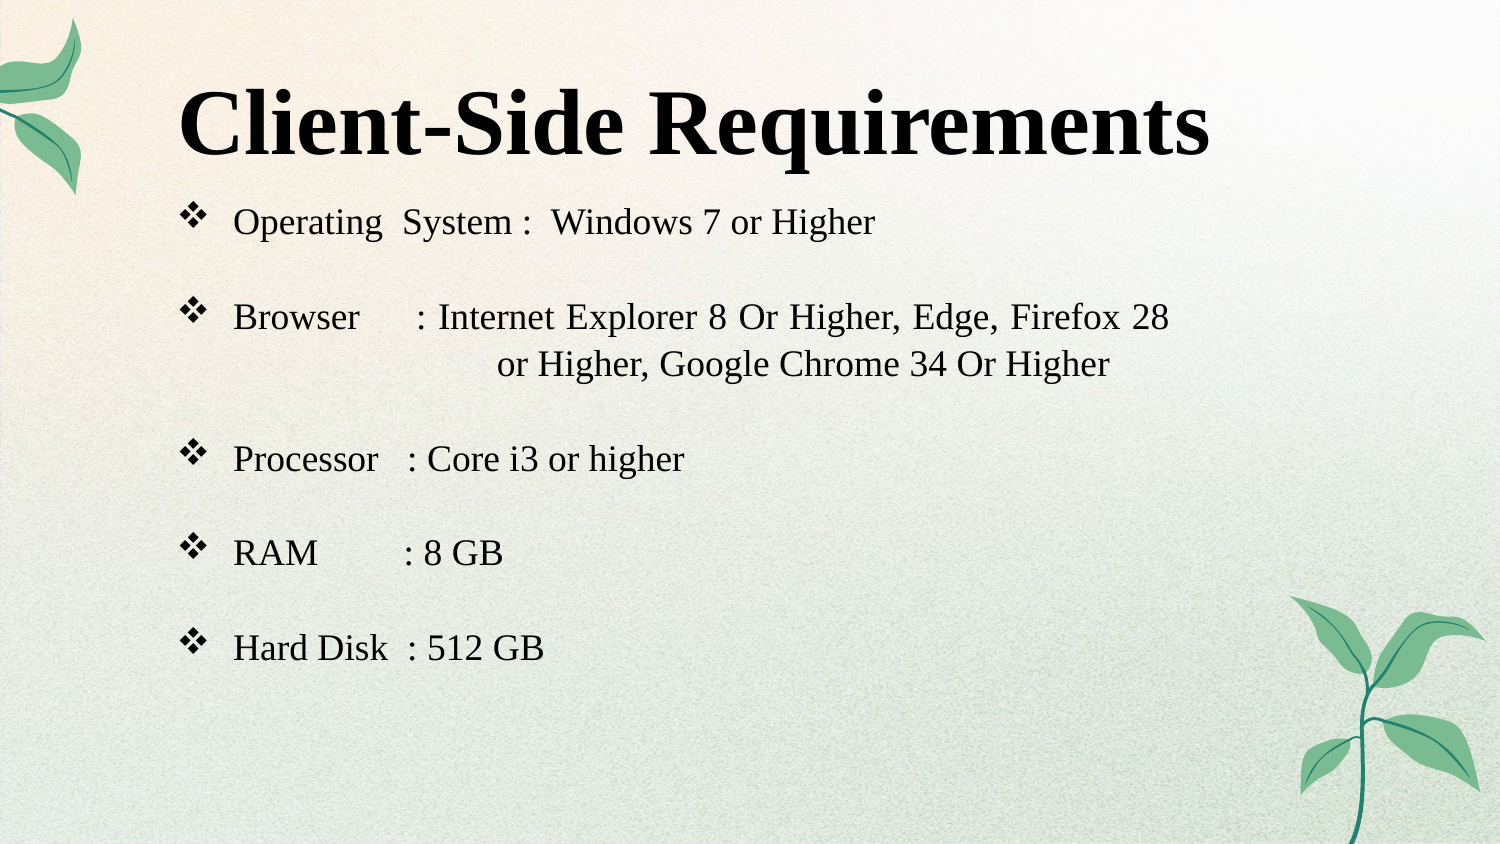

# Client-Side Requirements
Operating  System :  Windows 7 or Higher

Browser     : Internet Explorer 8 Or Higher, Edge, Firefox 28 	            or Higher, Google Chrome 34 Or Higher

Processor   : Core i3 or higher

RAM         : 8 GB

Hard Disk  : 512 GB